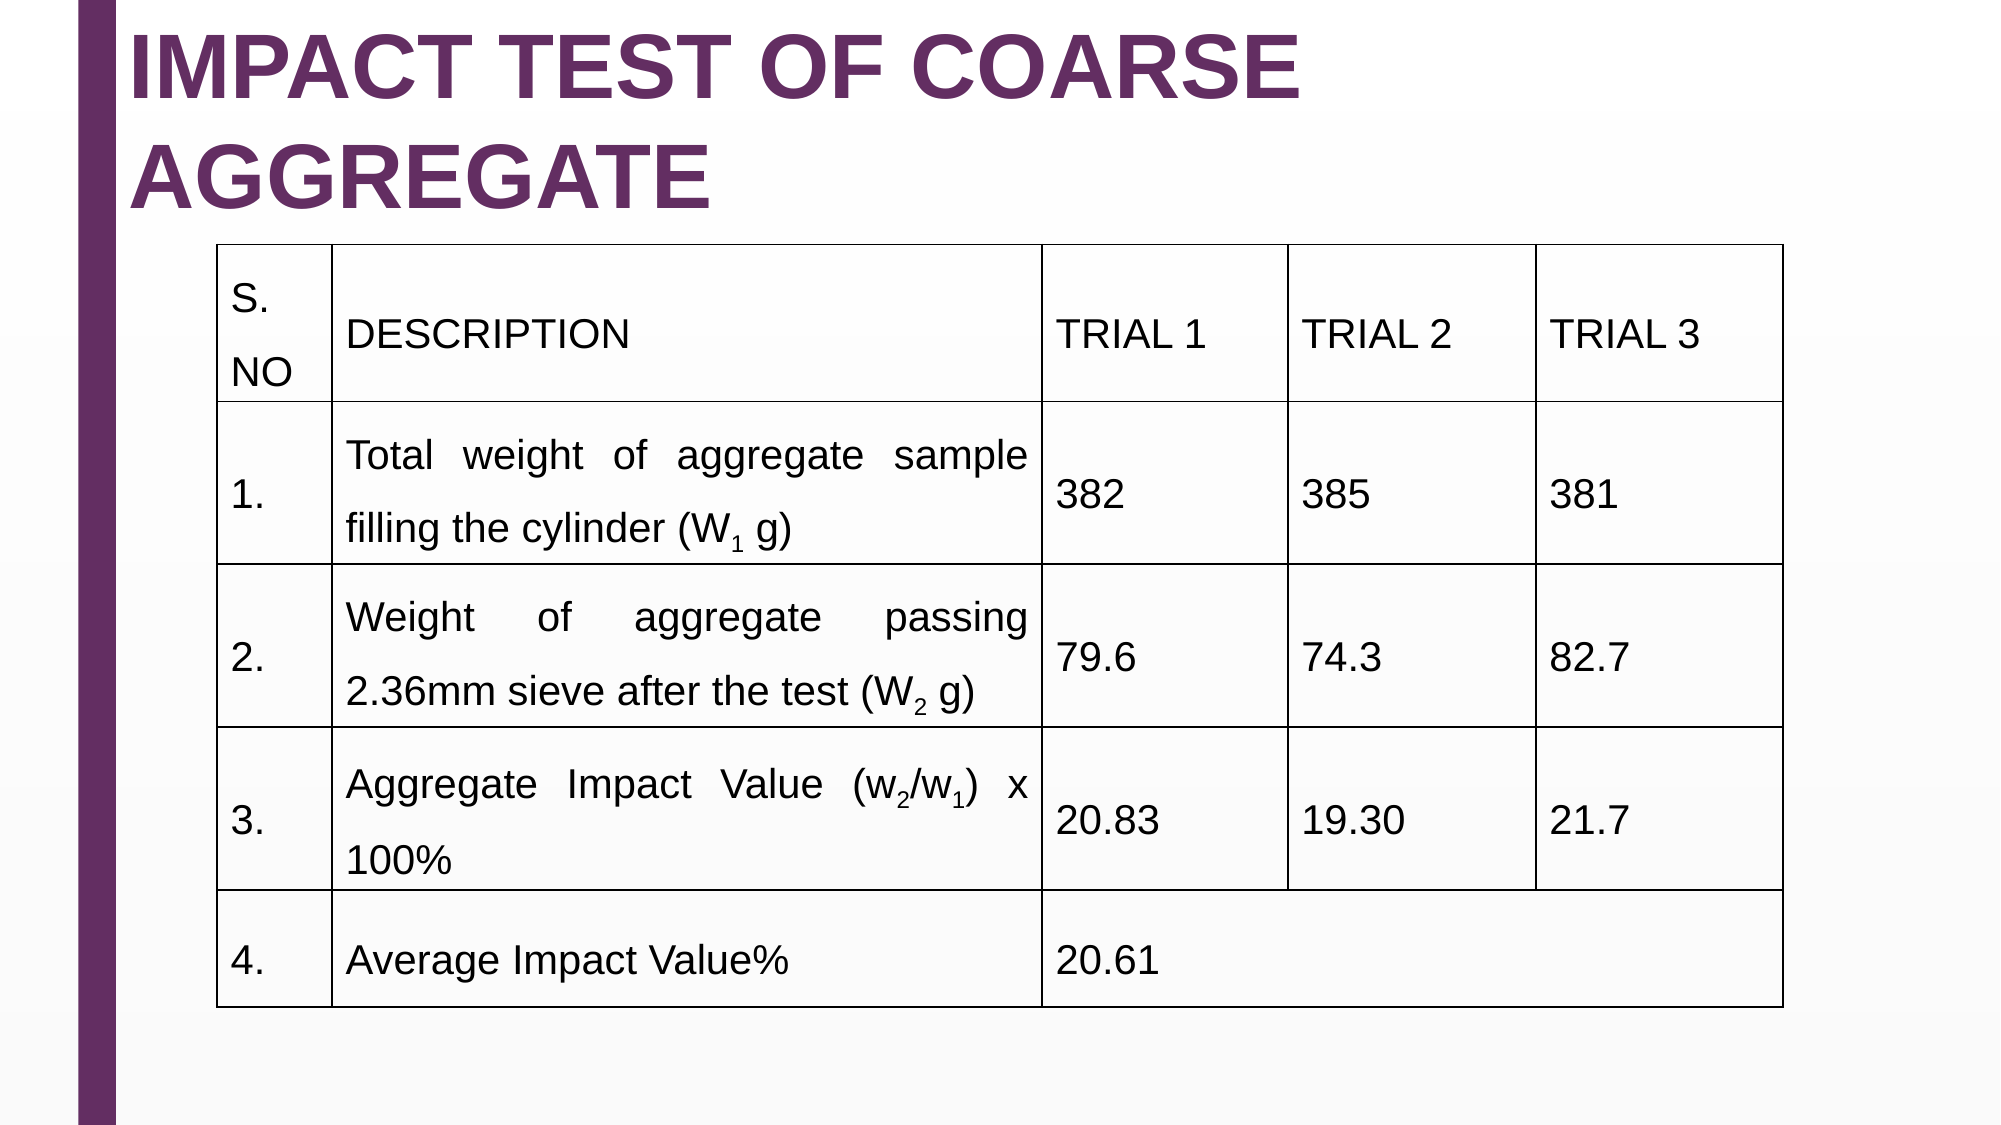

IMPACT TEST OF COARSE AGGREGATE
| S. NO | DESCRIPTION | TRIAL 1 | TRIAL 2 | TRIAL 3 |
| --- | --- | --- | --- | --- |
| 1. | Total weight of aggregate sample filling the cylinder (W1 g) | 382 | 385 | 381 |
| 2. | Weight of aggregate passing 2.36mm sieve after the test (W2 g) | 79.6 | 74.3 | 82.7 |
| 3. | Aggregate Impact Value (w2/w1) x 100% | 20.83 | 19.30 | 21.7 |
| 4. | Average Impact Value% | 20.61 |  |  |